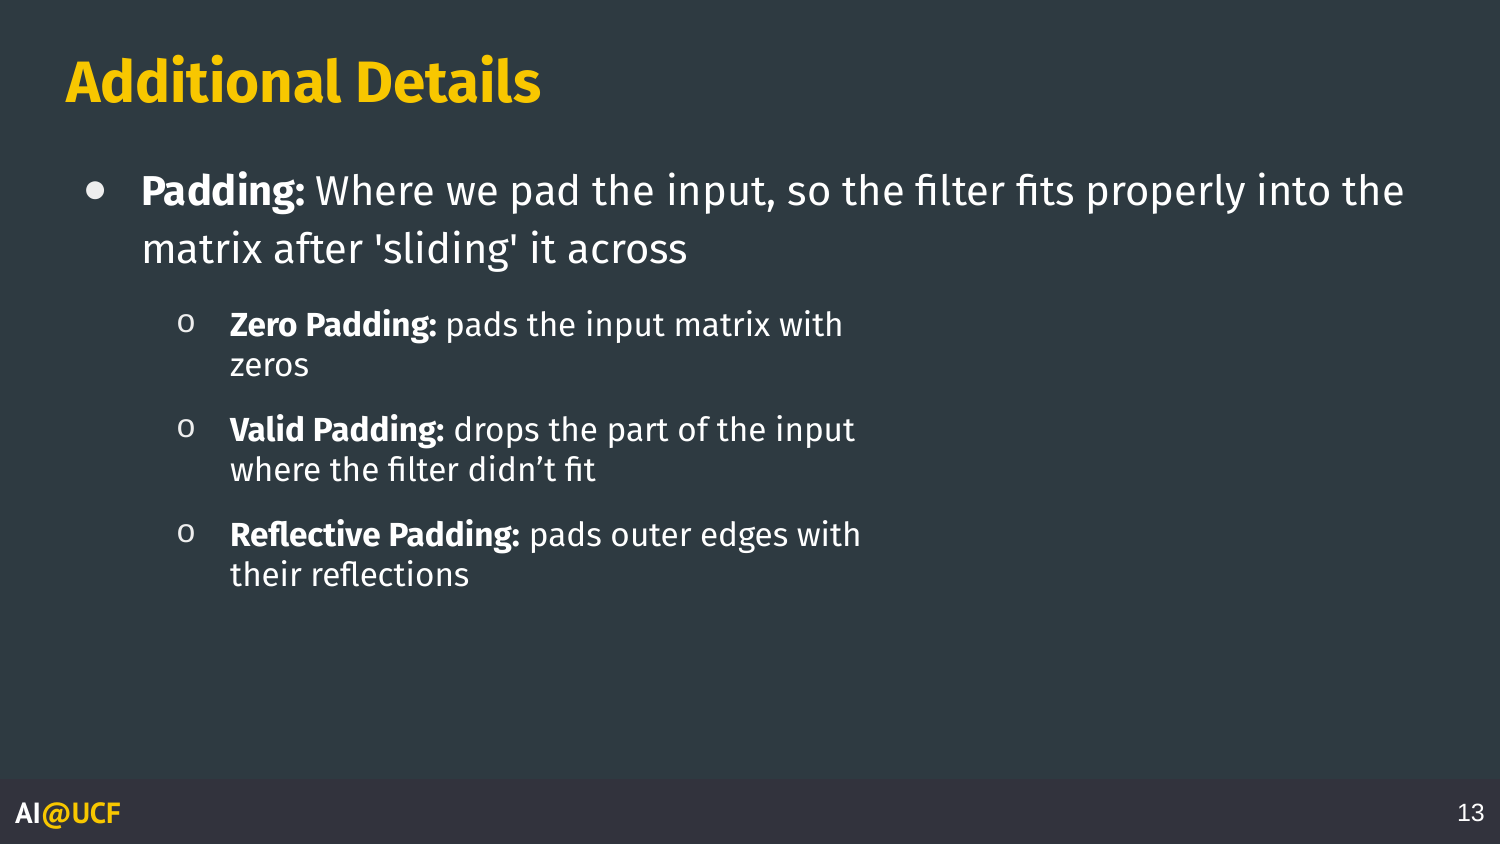

# Additional Details
Padding: Where we pad the input, so the filter fits properly into the matrix after 'sliding' it across
Zero Padding: pads the input matrix with zeros
Valid Padding: drops the part of the input where the filter didn’t fit
Reflective Padding: pads outer edges with their reflections

13